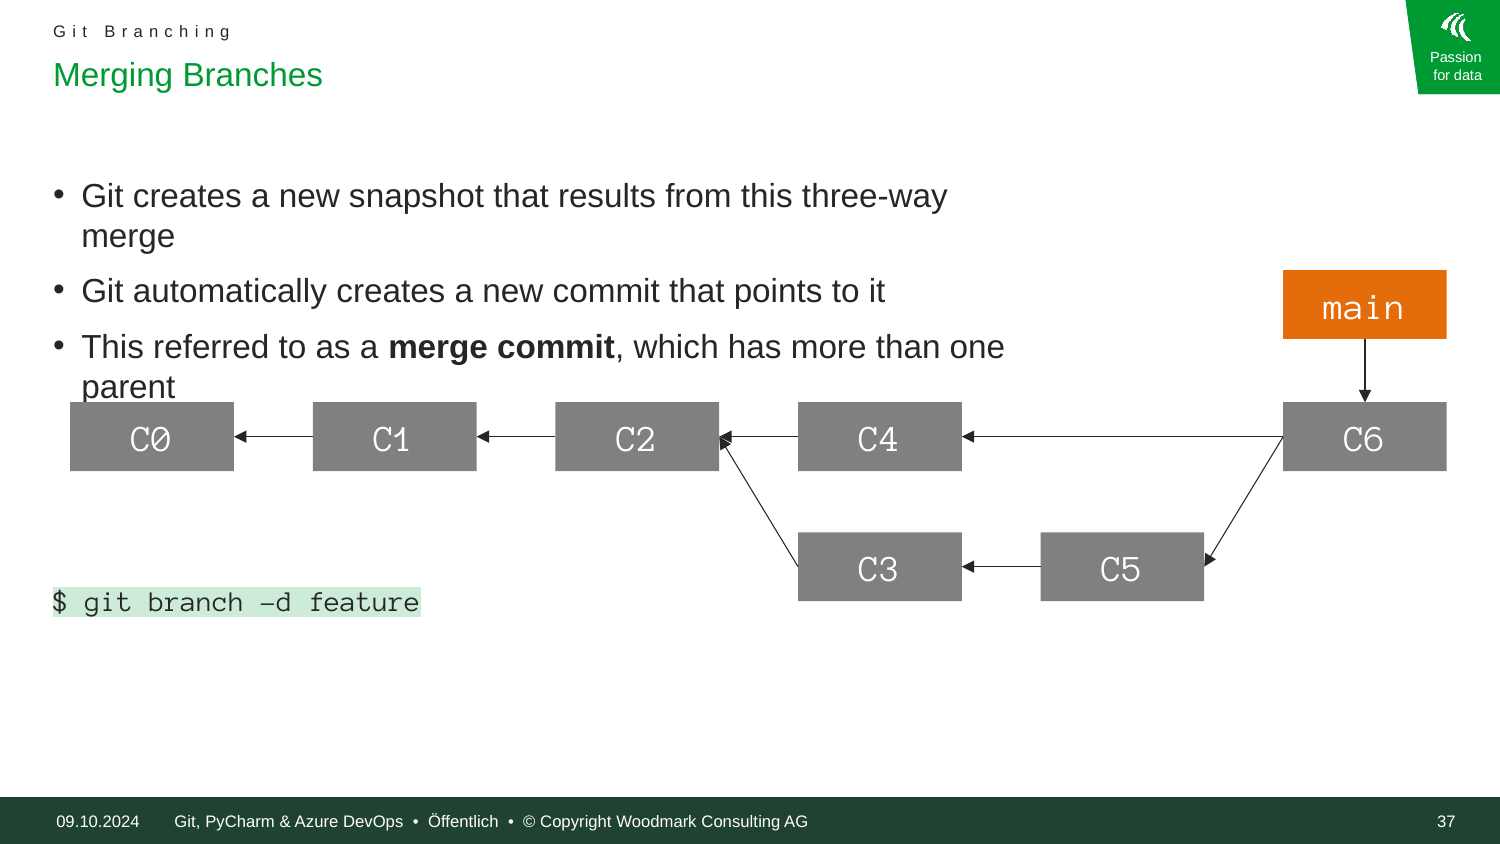

Git Branching
# Merging Branches
Git creates a new snapshot that results from this three-way merge
Git automatically creates a new commit that points to it
This referred to as a merge commit, which has more than one parent

$ git branch –d feature
main
C0
C6
C4
C1
C2
C5
C3

09.10.2024
Git, PyCharm & Azure DevOps  •  Öffentlich  •  © Copyright Woodmark Consulting AG
37